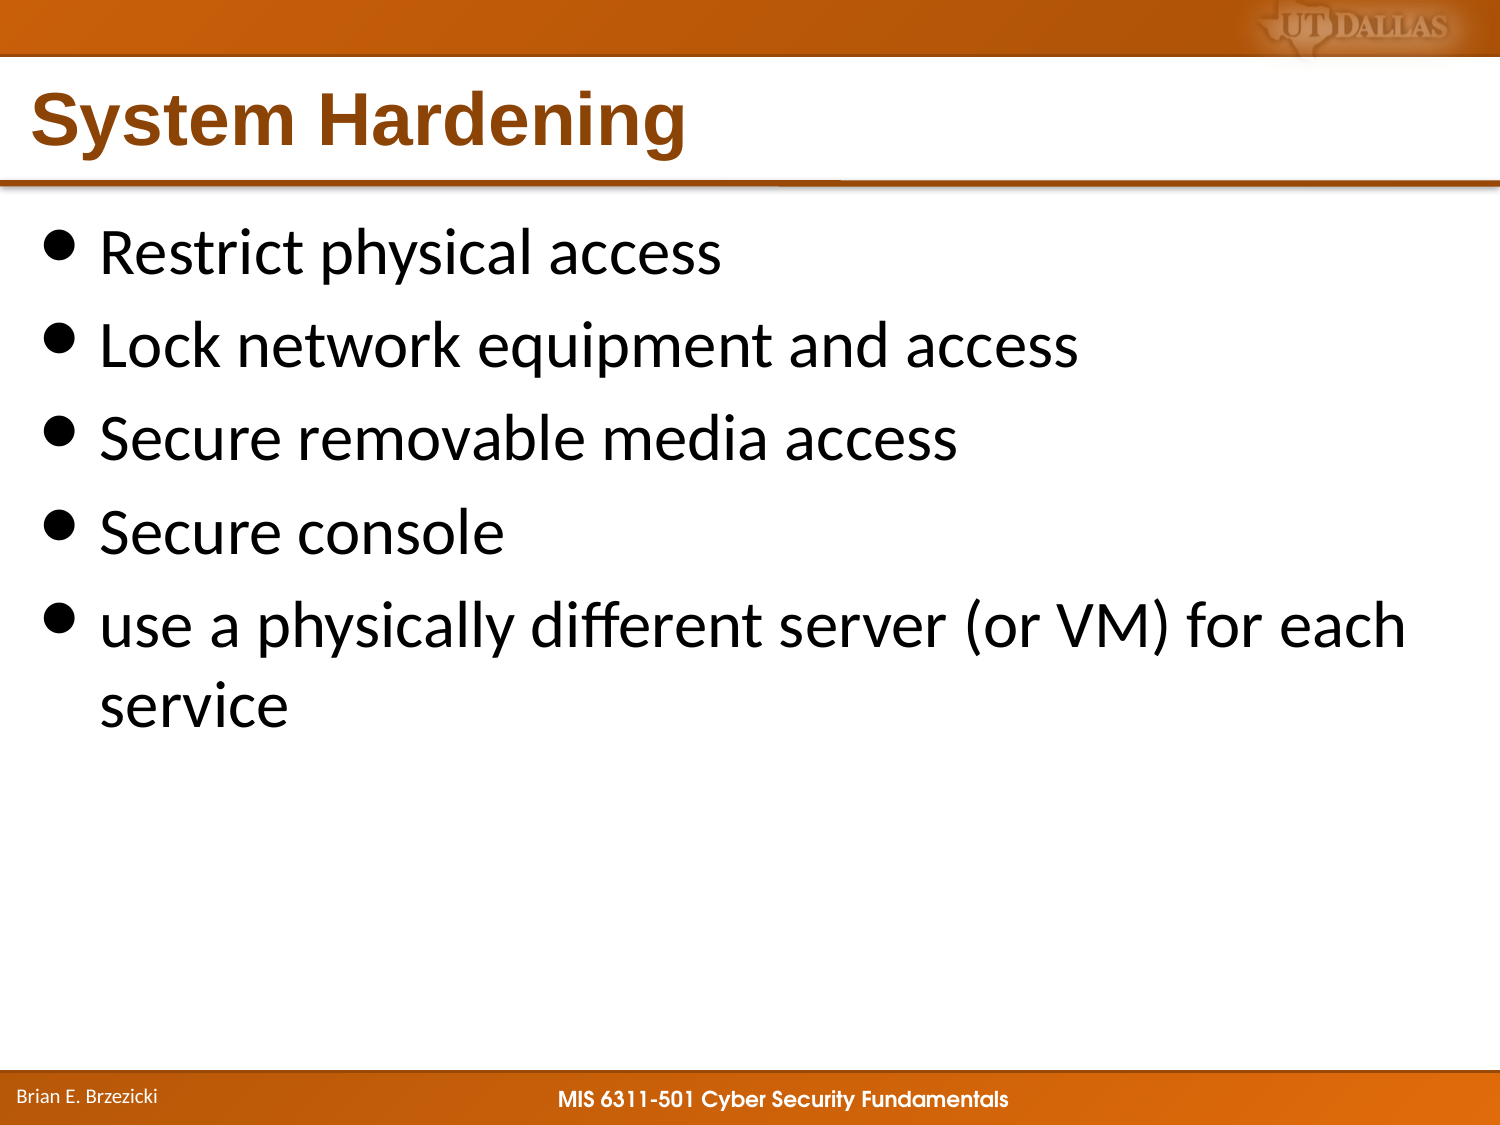

# System Hardening
Restrict physical access
Lock network equipment and access
Secure removable media access
Secure console
use a physically different server (or VM) for each service

Brian E. Brzezicki